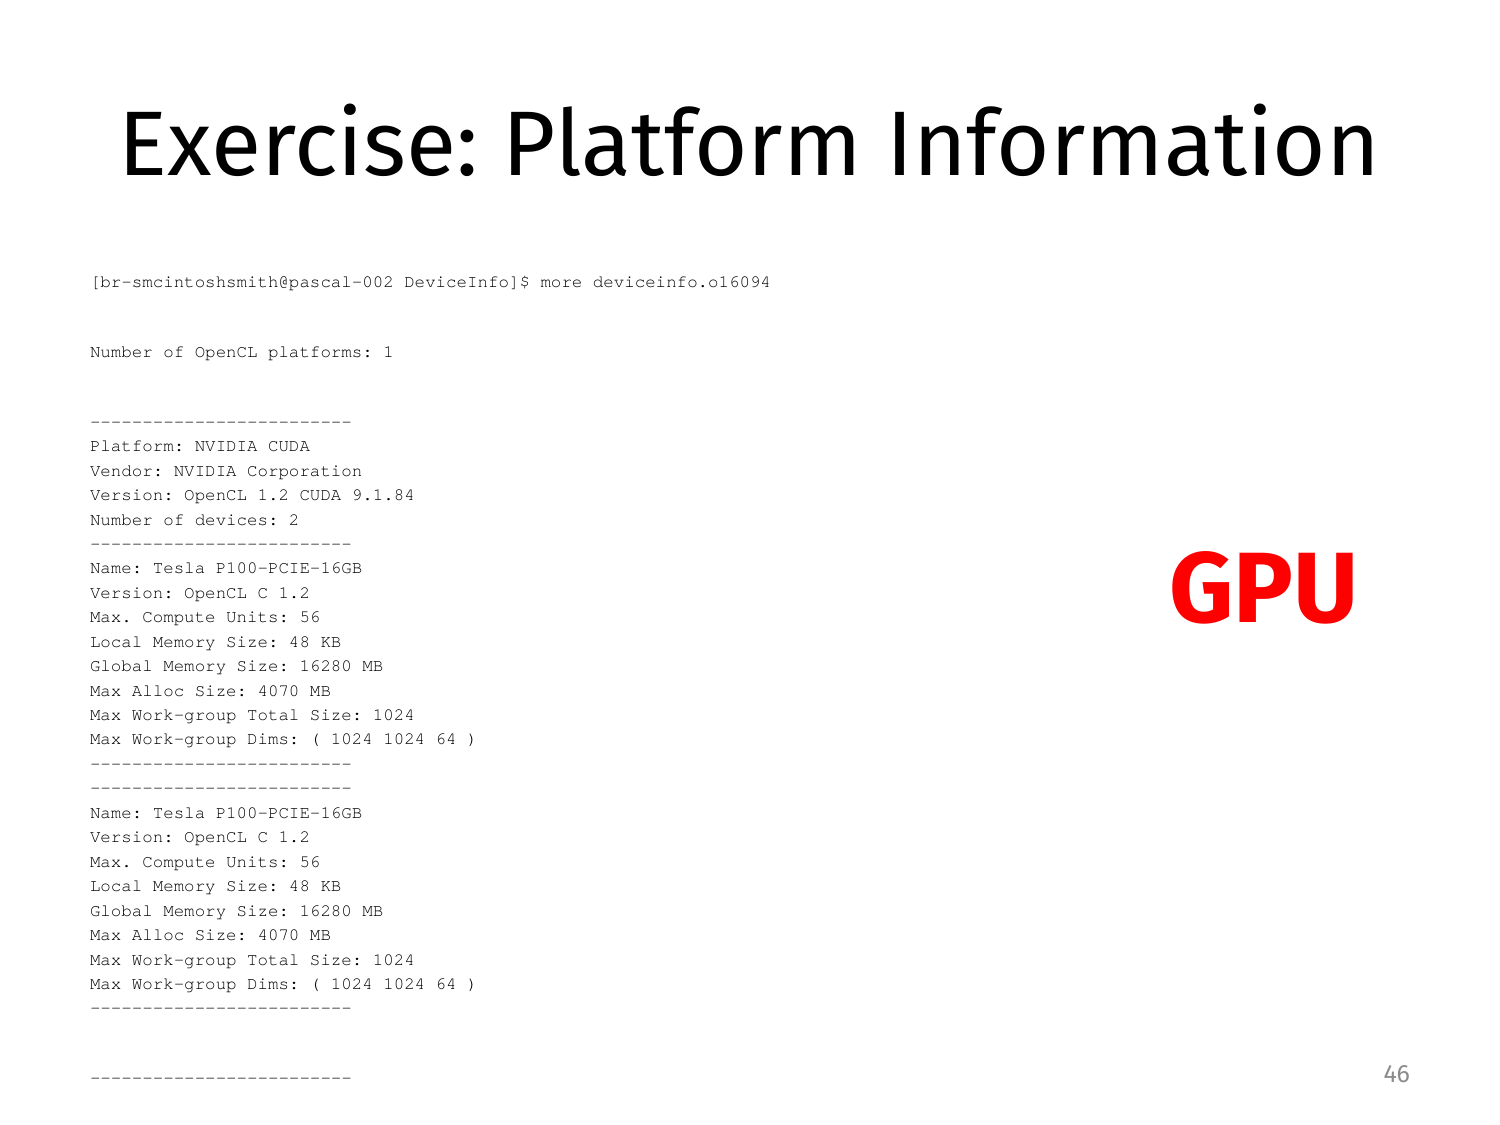

# Exercise: Platform Information
[br-smcintoshsmith@pascal-002 DeviceInfo]$ more deviceinfo.o16094

Number of OpenCL platforms: 1

-------------------------
Platform: NVIDIA CUDA
Vendor: NVIDIA Corporation
Version: OpenCL 1.2 CUDA 9.1.84
Number of devices: 2
-------------------------
Name: Tesla P100-PCIE-16GB
Version: OpenCL C 1.2
Max. Compute Units: 56
Local Memory Size: 48 KB
Global Memory Size: 16280 MB
Max Alloc Size: 4070 MB
Max Work-group Total Size: 1024
Max Work-group Dims: ( 1024 1024 64 )
-------------------------
-------------------------
Name: Tesla P100-PCIE-16GB
Version: OpenCL C 1.2
Max. Compute Units: 56
Local Memory Size: 48 KB
Global Memory Size: 16280 MB
Max Alloc Size: 4070 MB
Max Work-group Total Size: 1024
Max Work-group Dims: ( 1024 1024 64 )
-------------------------

-------------------------

GPU
46